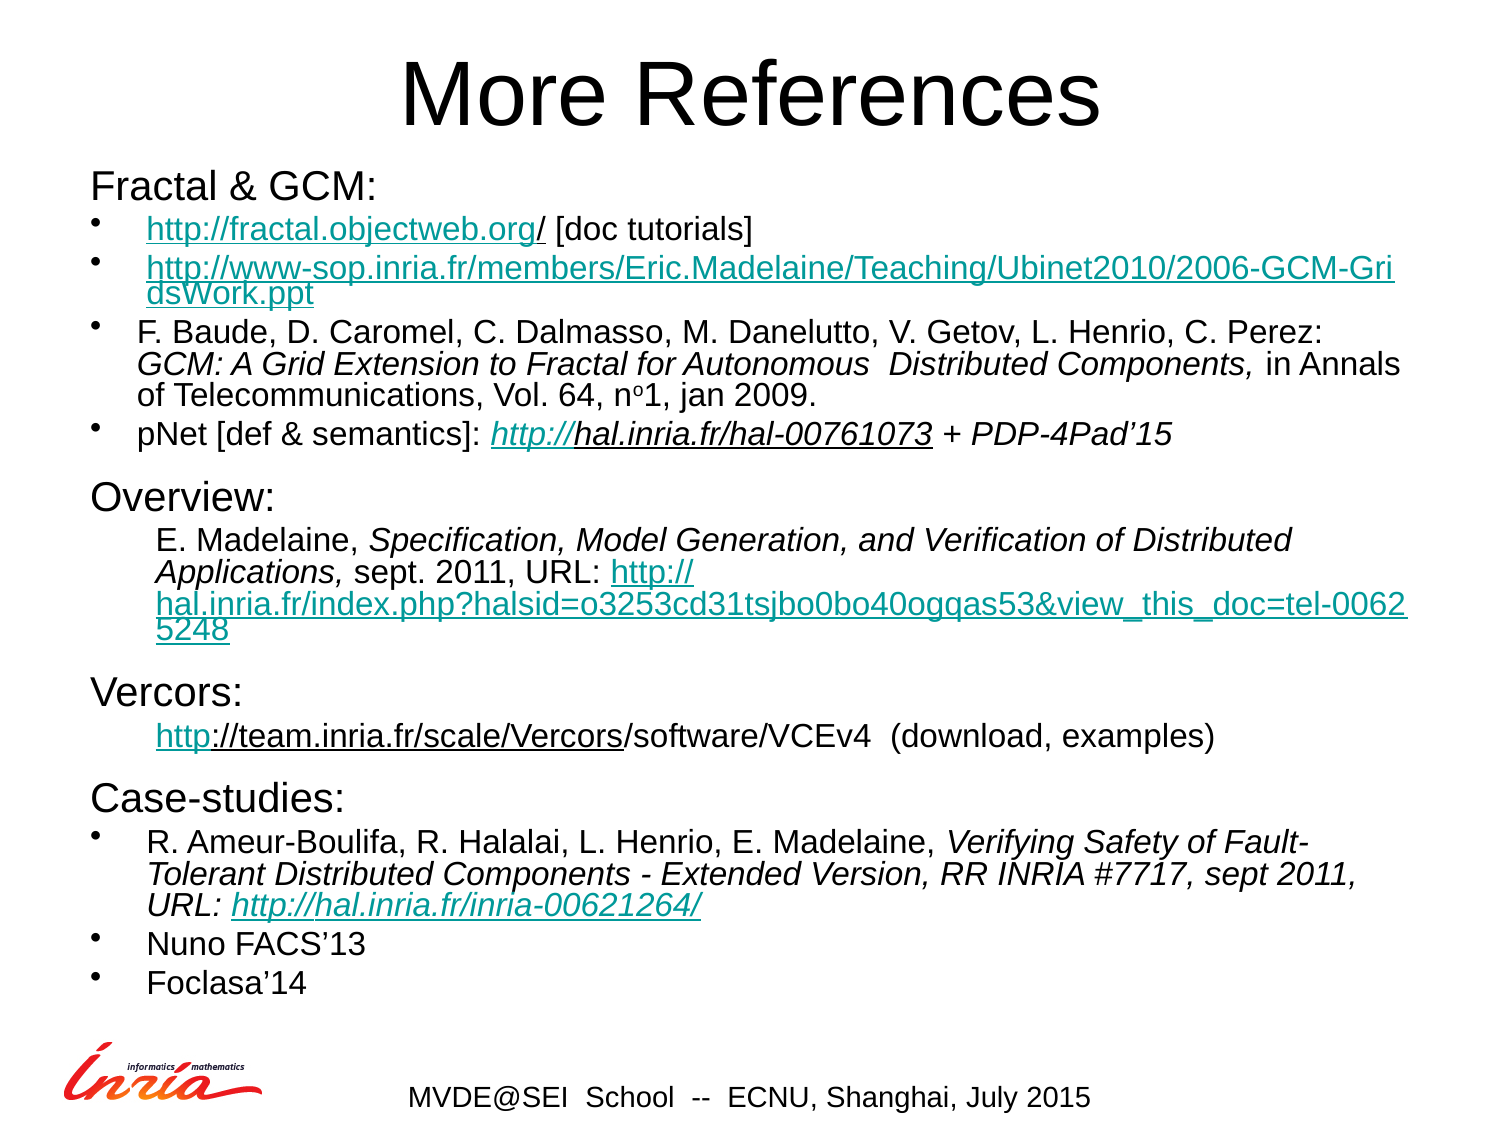

# More References
Fractal & GCM:
http://fractal.objectweb.org/ [doc tutorials]
http://www-sop.inria.fr/members/Eric.Madelaine/Teaching/Ubinet2010/2006-GCM-GridsWork.ppt
F. Baude, D. Caromel, C. Dalmasso, M. Danelutto, V. Getov, L. Henrio, C. Perez: GCM: A Grid Extension to Fractal for Autonomous  Distributed Components, in Annals of Telecommunications, Vol. 64, no1, jan 2009.
pNet [def & semantics]: http://hal.inria.fr/hal-00761073 + PDP-4Pad’15

Overview:
E. Madelaine, Specification, Model Generation, and Verification of Distributed Applications, sept. 2011, URL: http://hal.inria.fr/index.php?halsid=o3253cd31tsjbo0bo40ogqas53&view_this_doc=tel-00625248

Vercors:
http://team.inria.fr/scale/Vercors/software/VCEv4  (download, examples)

Case-studies:
R. Ameur-Boulifa, R. Halalai, L. Henrio, E. Madelaine, Verifying Safety of Fault-Tolerant Distributed Components - Extended Version, RR INRIA #7717, sept 2011, URL: http://hal.inria.fr/inria-00621264/
Nuno FACS’13
Foclasa’14
MVDE@SEI  School  --  ECNU, Shanghai, July 2015